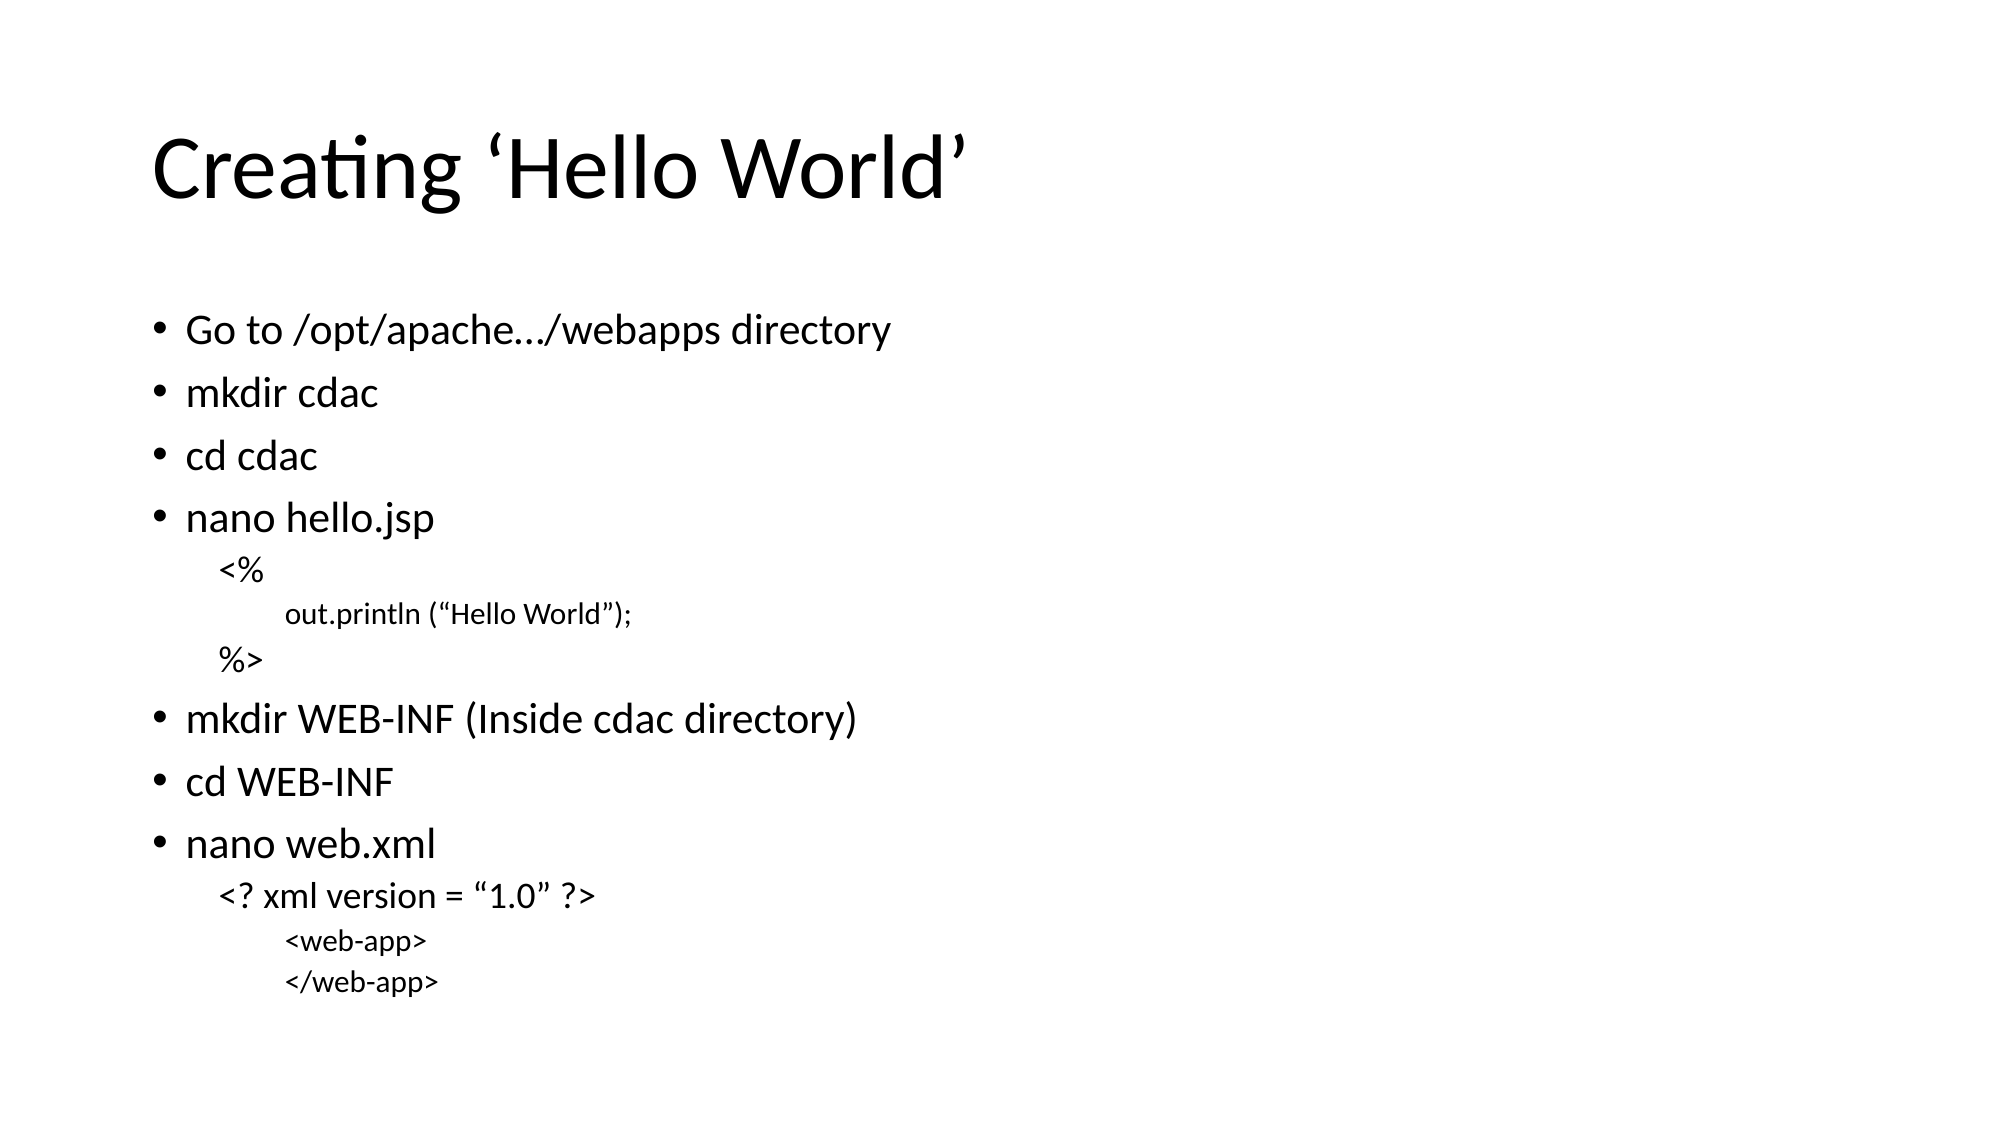

# Creating ‘Hello World’
Go to /opt/apache…/webapps directory
mkdir cdac
cd cdac
nano hello.jsp
<%
out.println (“Hello World”);
%>
mkdir WEB-INF (Inside cdac directory)
cd WEB-INF
nano web.xml
<? xml version = “1.0” ?>
<web-app>
</web-app>